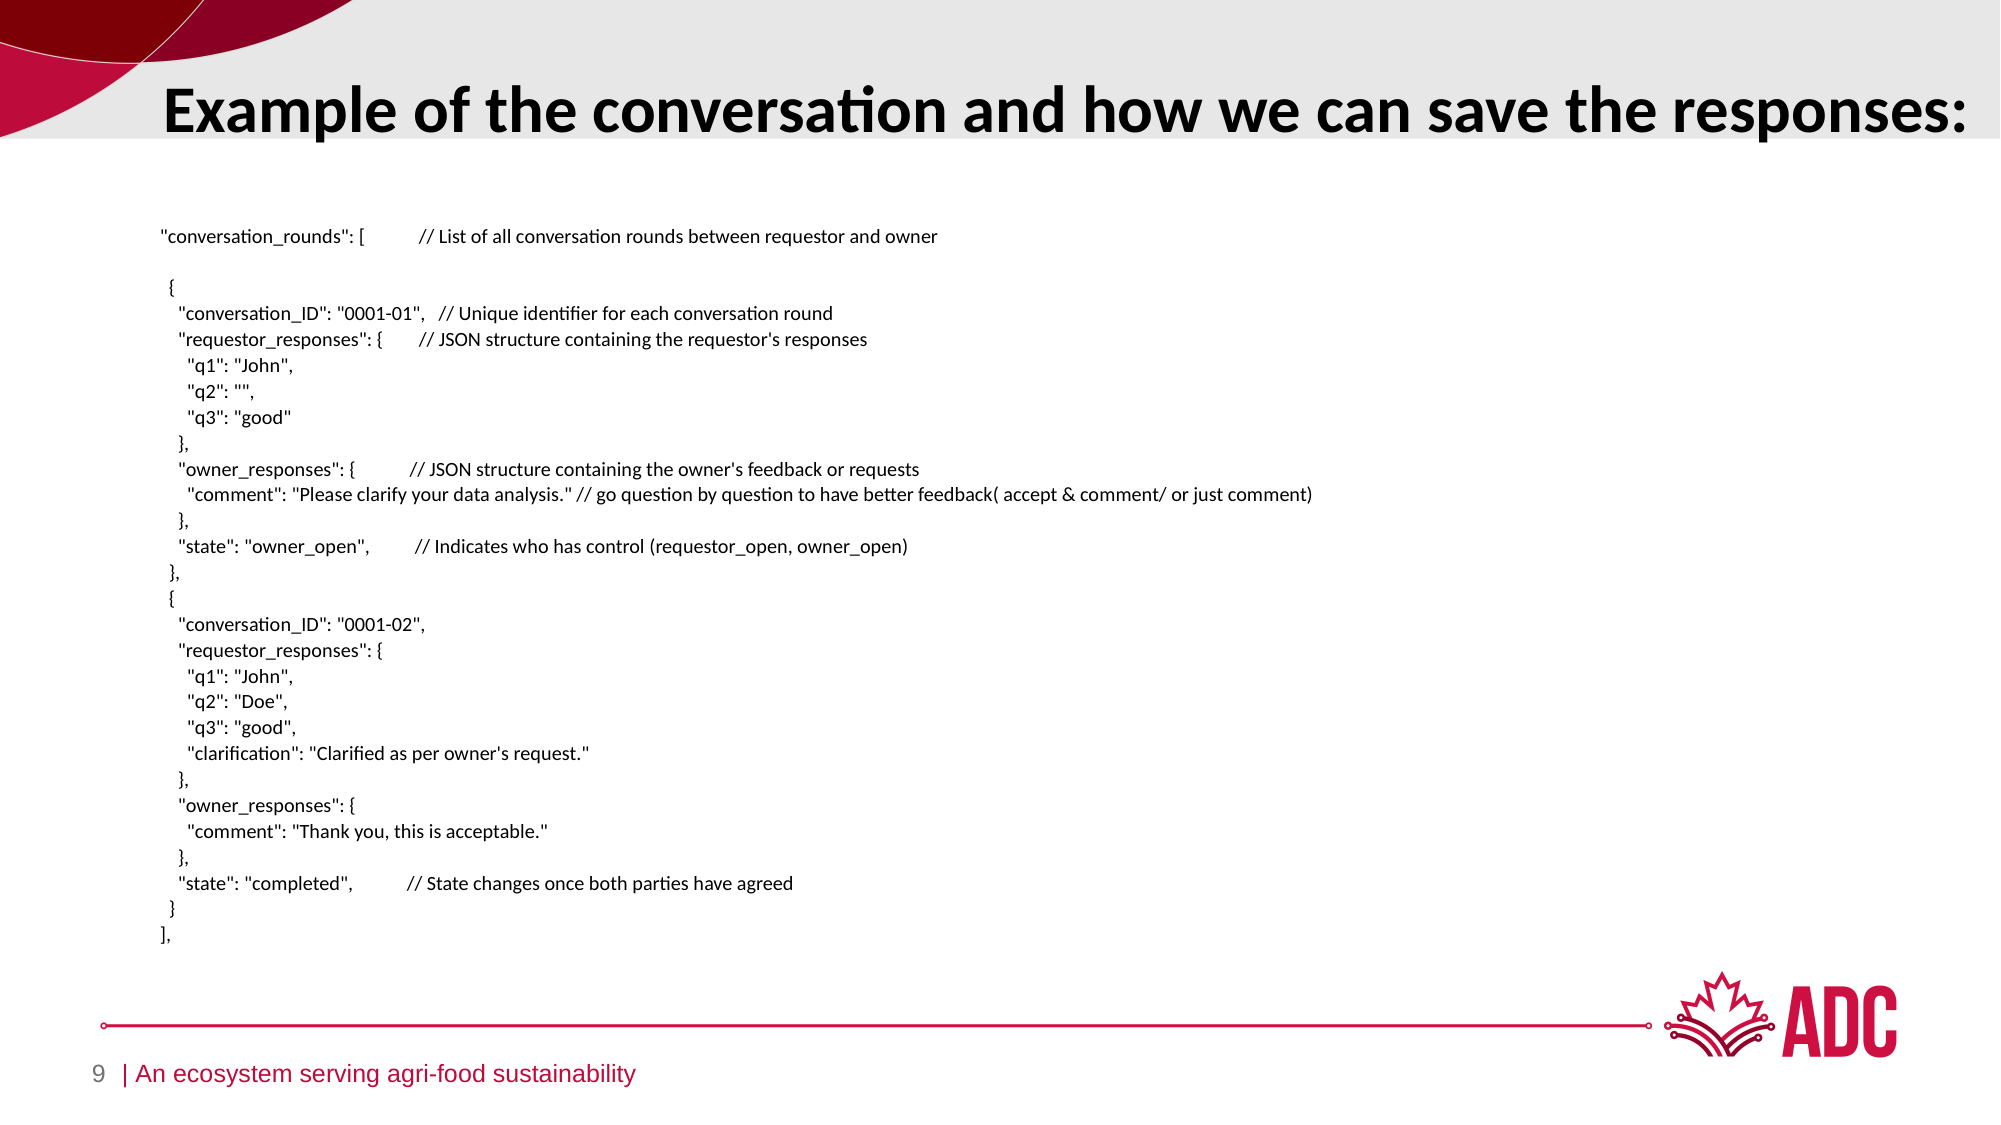

Example of the conversation and how we can save the responses:
  "conversation_rounds": [            // List of all conversation rounds between requestor and owner

    {
      "conversation_ID": "0001-01",   // Unique identifier for each conversation round
      "requestor_responses": {        // JSON structure containing the requestor's responses
        "q1": "John",
        "q2": "",
        "q3": "good"
      },
      "owner_responses": {            // JSON structure containing the owner's feedback or requests
        "comment": "Please clarify your data analysis." // go question by question to have better feedback( accept & comment/ or just comment)
      },
      "state": "owner_open",          // Indicates who has control (requestor_open, owner_open)
    },
    {
      "conversation_ID": "0001-02",
      "requestor_responses": {
        "q1": "John",
        "q2": "Doe",
        "q3": "good",
        "clarification": "Clarified as per owner's request."
      },
      "owner_responses": {
        "comment": "Thank you, this is acceptable."
      },
      "state": "completed",            // State changes once both parties have agreed
    }
  ],

9
| An ecosystem serving agri-food sustainability